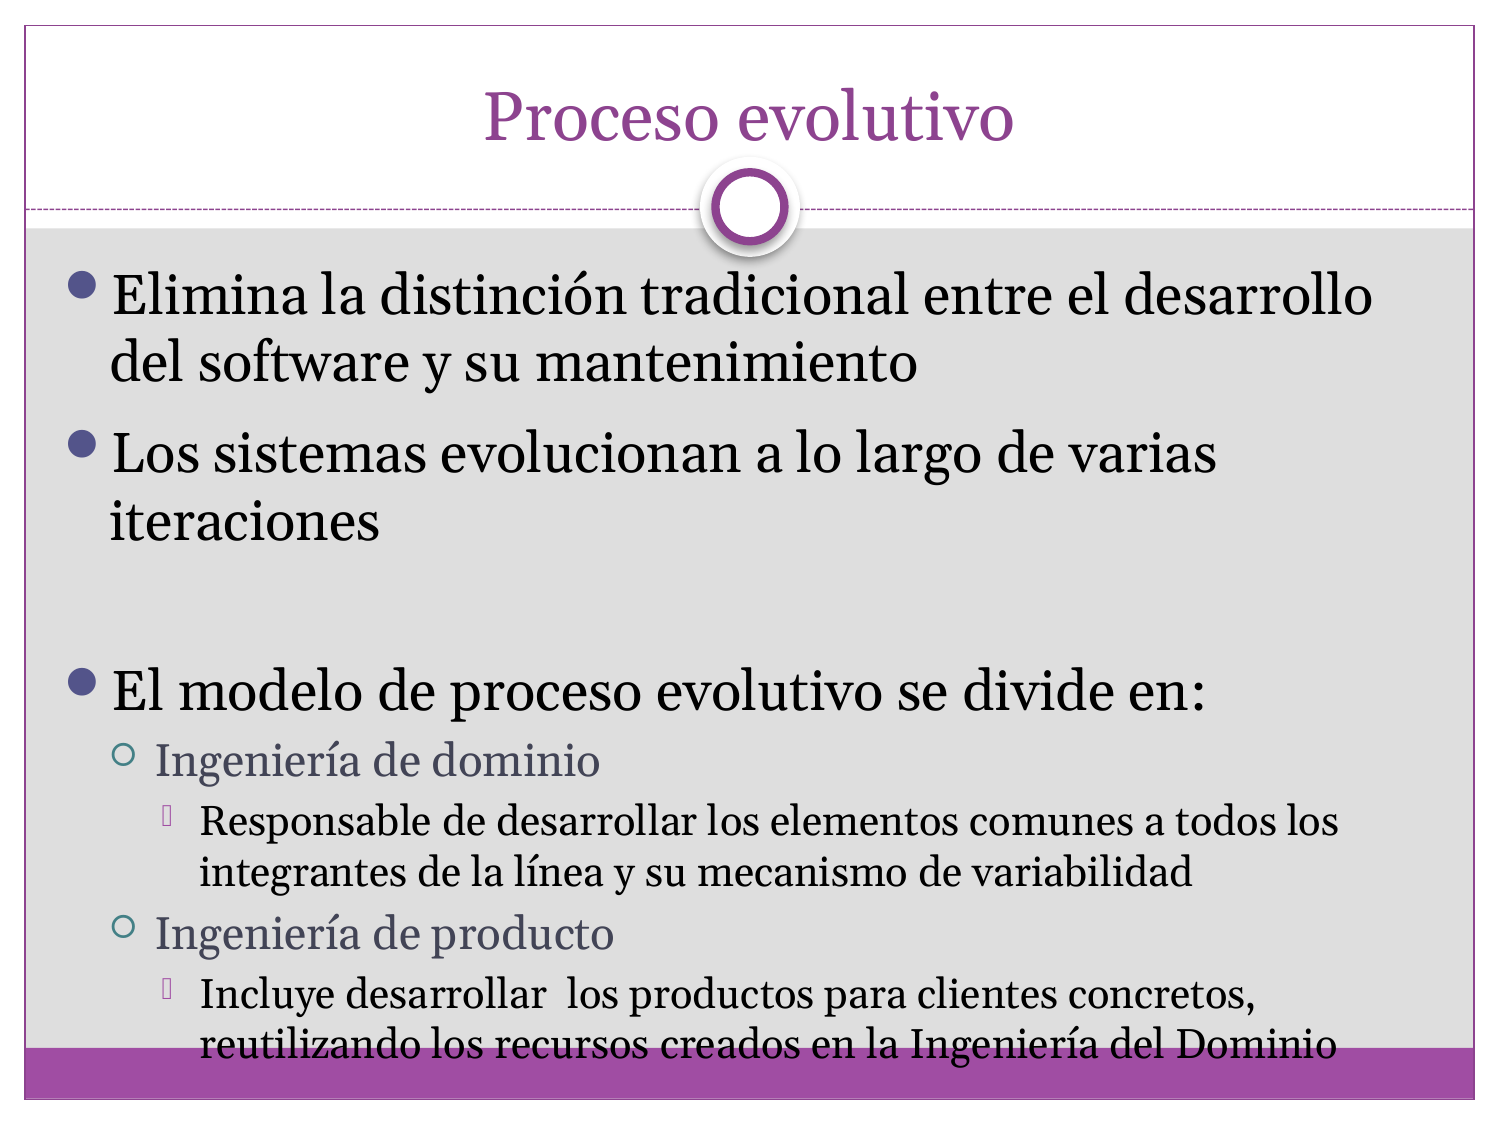

# Proceso evolutivo
Elimina la distinción tradicional entre el desarrollo del software y su mantenimiento
Los sistemas evolucionan a lo largo de varias iteraciones

El modelo de proceso evolutivo se divide en:
Ingeniería de dominio
Responsable de desarrollar los elementos comunes a todos los integrantes de la línea y su mecanismo de variabilidad
Ingeniería de producto
Incluye desarrollar  los productos para clientes concretos, reutilizando los recursos creados en la Ingeniería del Dominio